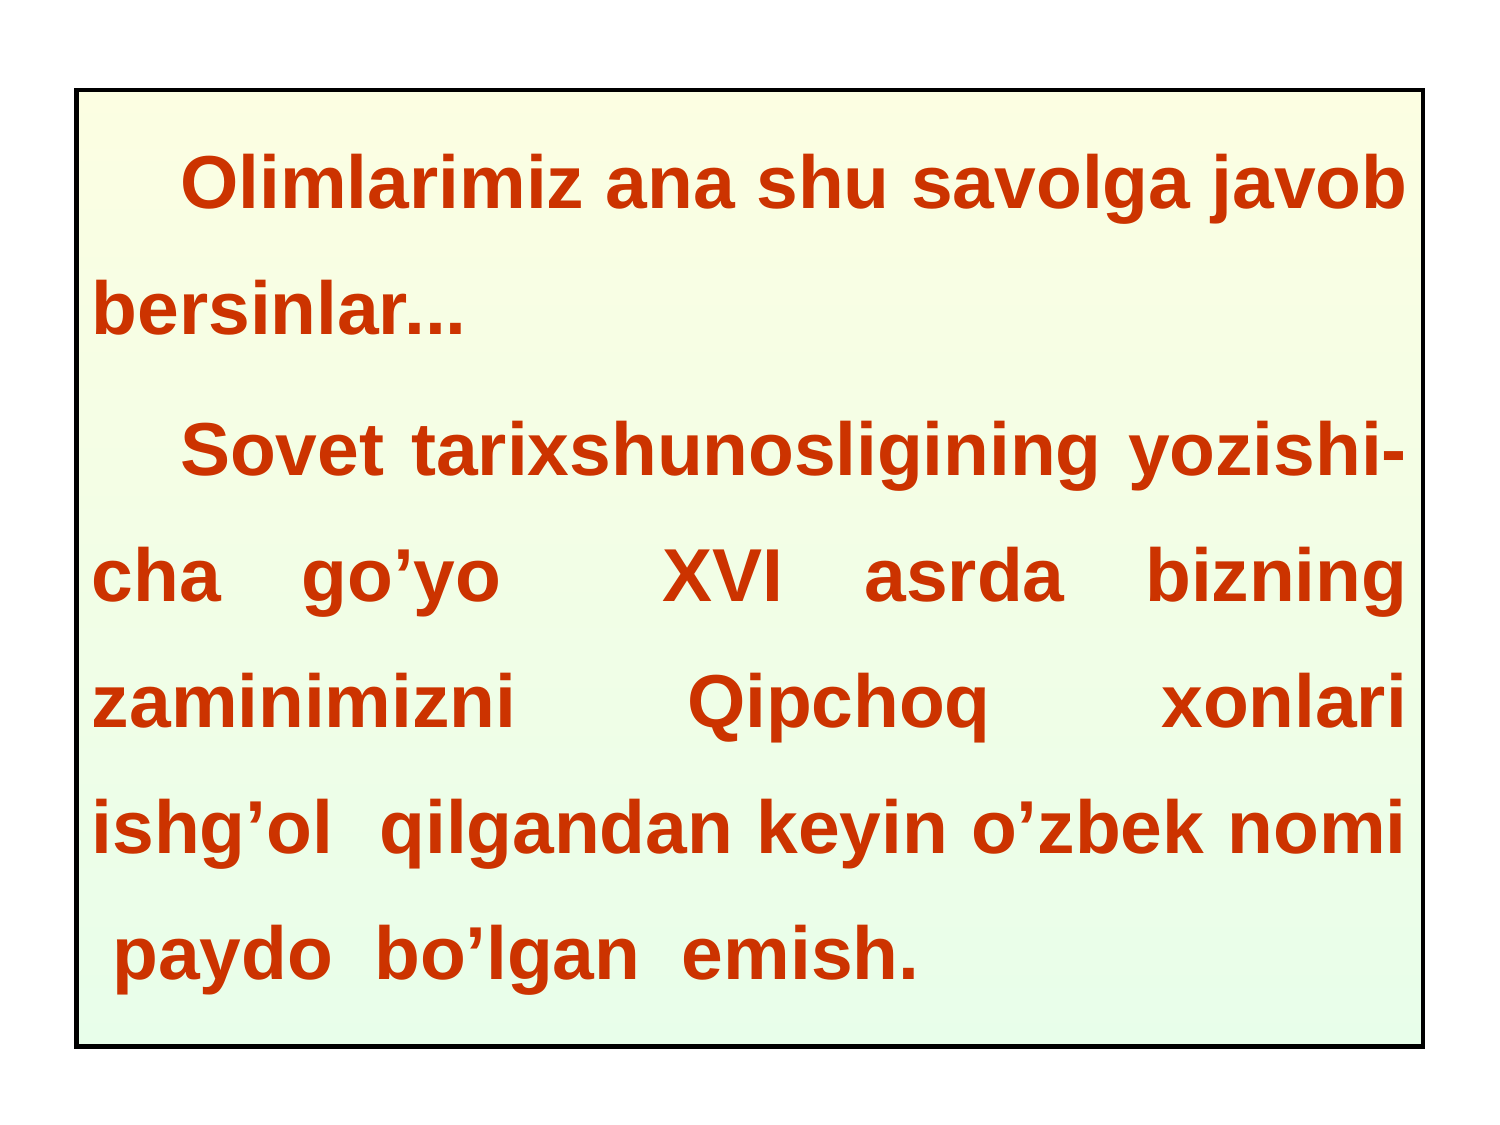

Olimlarimiz ana shu savolga javob bersinlar...
Sovet tarixshunosligining yozishi-cha go’yo  XVI asrda bizning zaminimizni  Qipchoq  xonlari ishg’ol  qilgandan keyin o’zbek nomi  paydo  bo’lgan  emish.